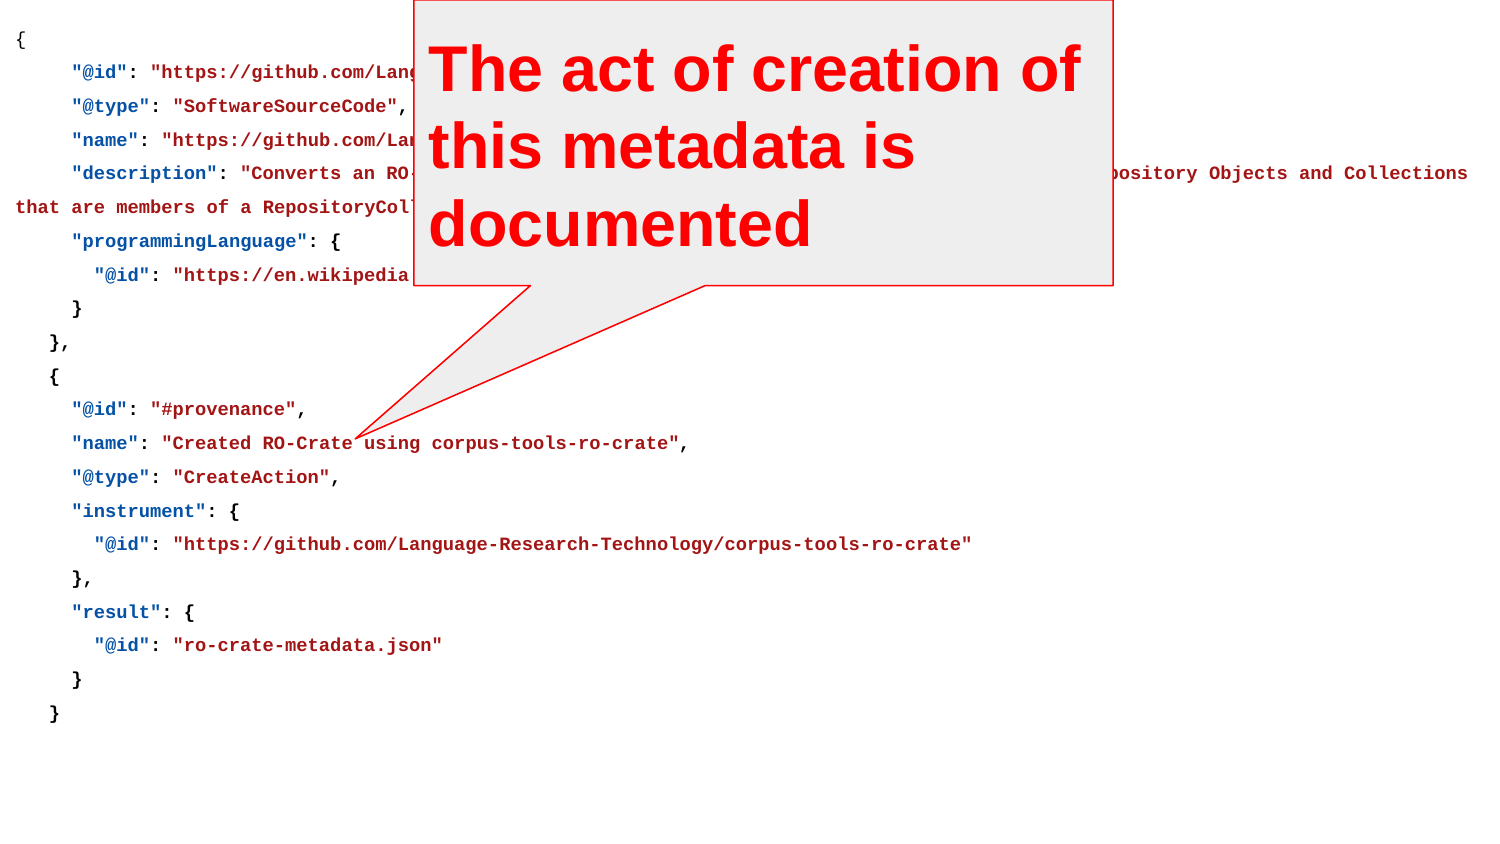

{
     "@id": "https://github.com/Language-Research-Technology/corpus-tools-ro-crate",
     "@type": "SoftwareSourceCode",
     "name": "https://github.com/Language-Research-Technology/corpus-tools-ro-crate",
     "description": "Converts an RO-Crate to an LDaCA OCFL collection as long as the crate has repository Objects and Collections that are members of a RepositoryCollection in the root dataset",
     "programmingLanguage": {
       "@id": "https://en.wikipedia.org/wiki/Node.js"
     }
   },
   {
     "@id": "#provenance",
     "name": "Created RO-Crate using corpus-tools-ro-crate",
     "@type": "CreateAction",
     "instrument": {
       "@id": "https://github.com/Language-Research-Technology/corpus-tools-ro-crate"
     },
     "result": {
       "@id": "ro-crate-metadata.json"
     }
   }
The act of creation of this metadata is documented
#